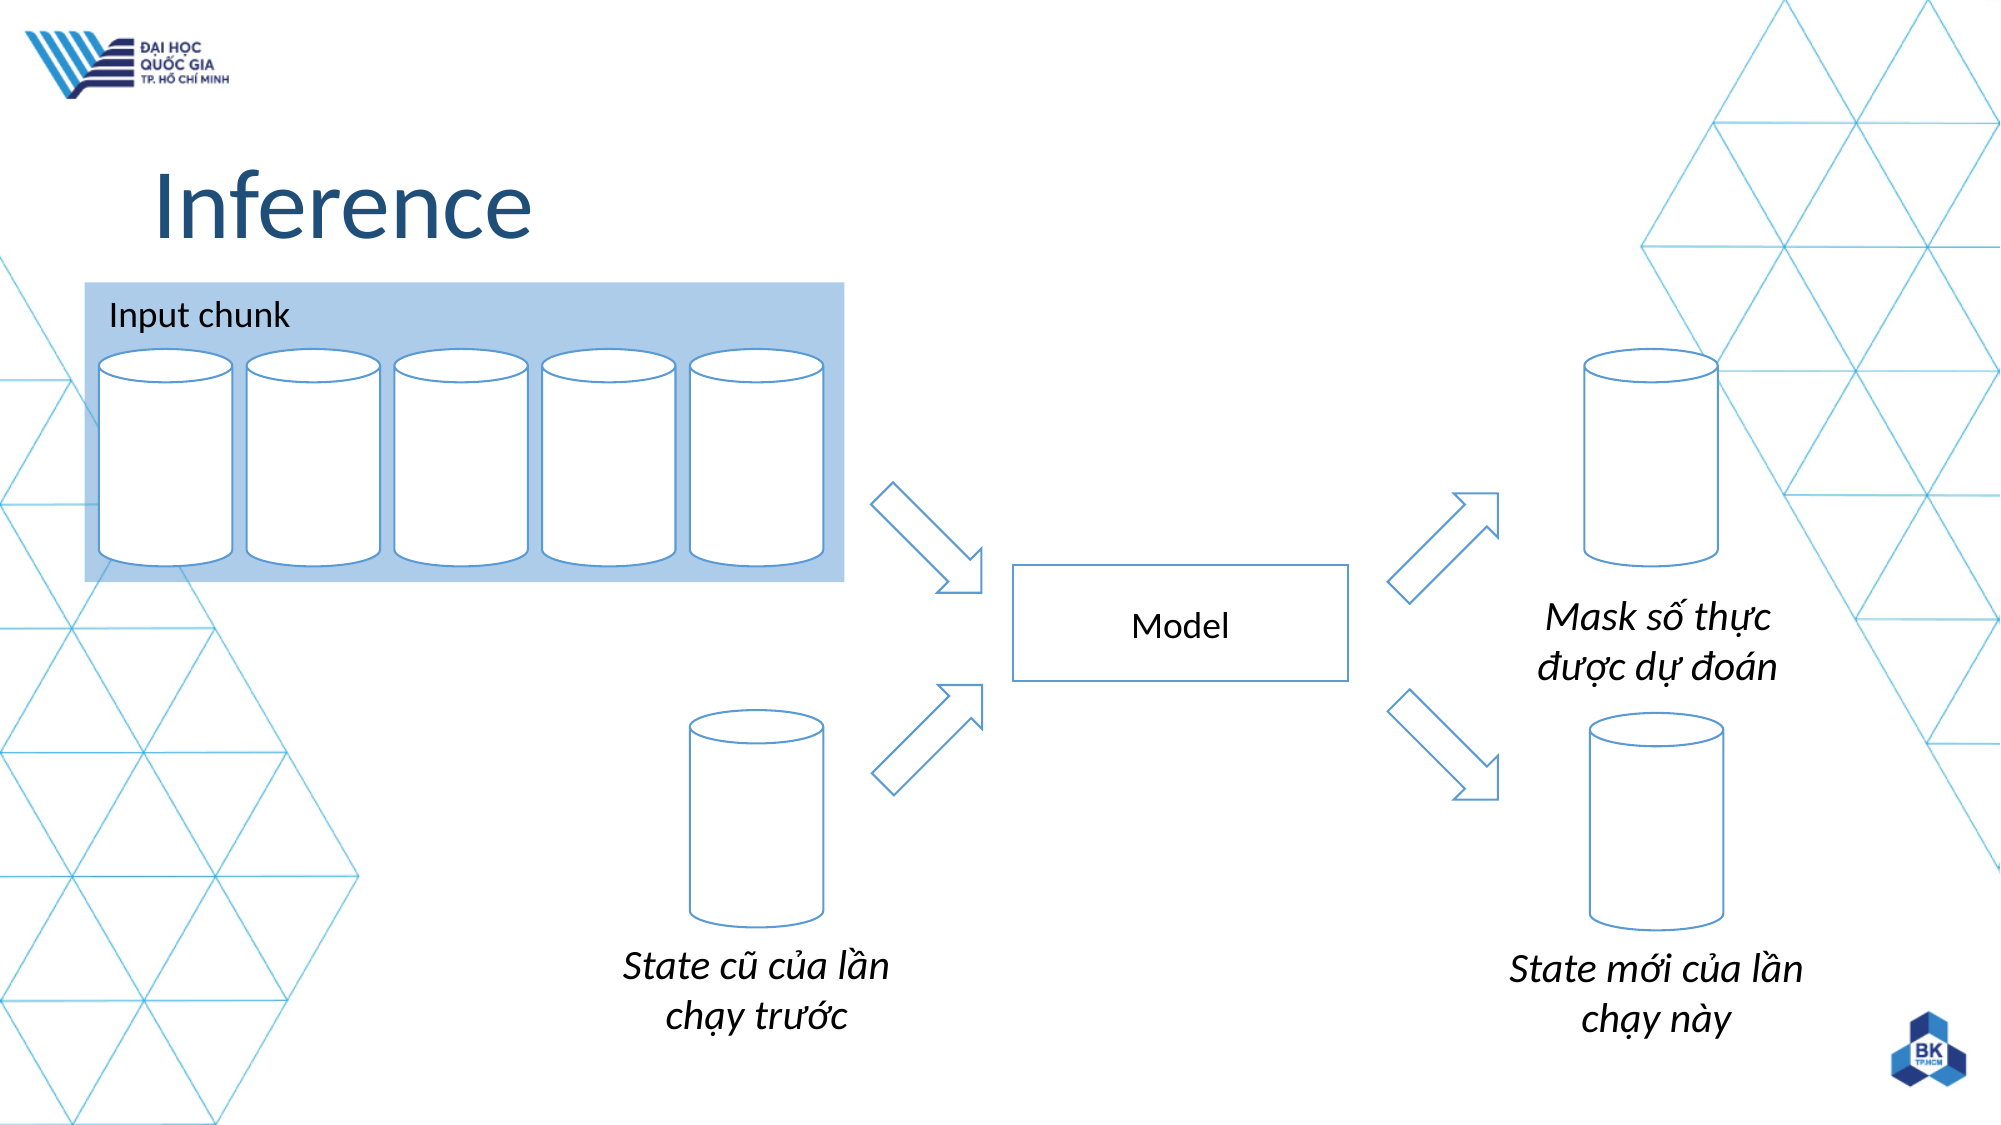

# Inference

Input chunk

Model
Mask số thực được dự đoán

State cũ của lần chạy trước
State mới của lần chạy này
92